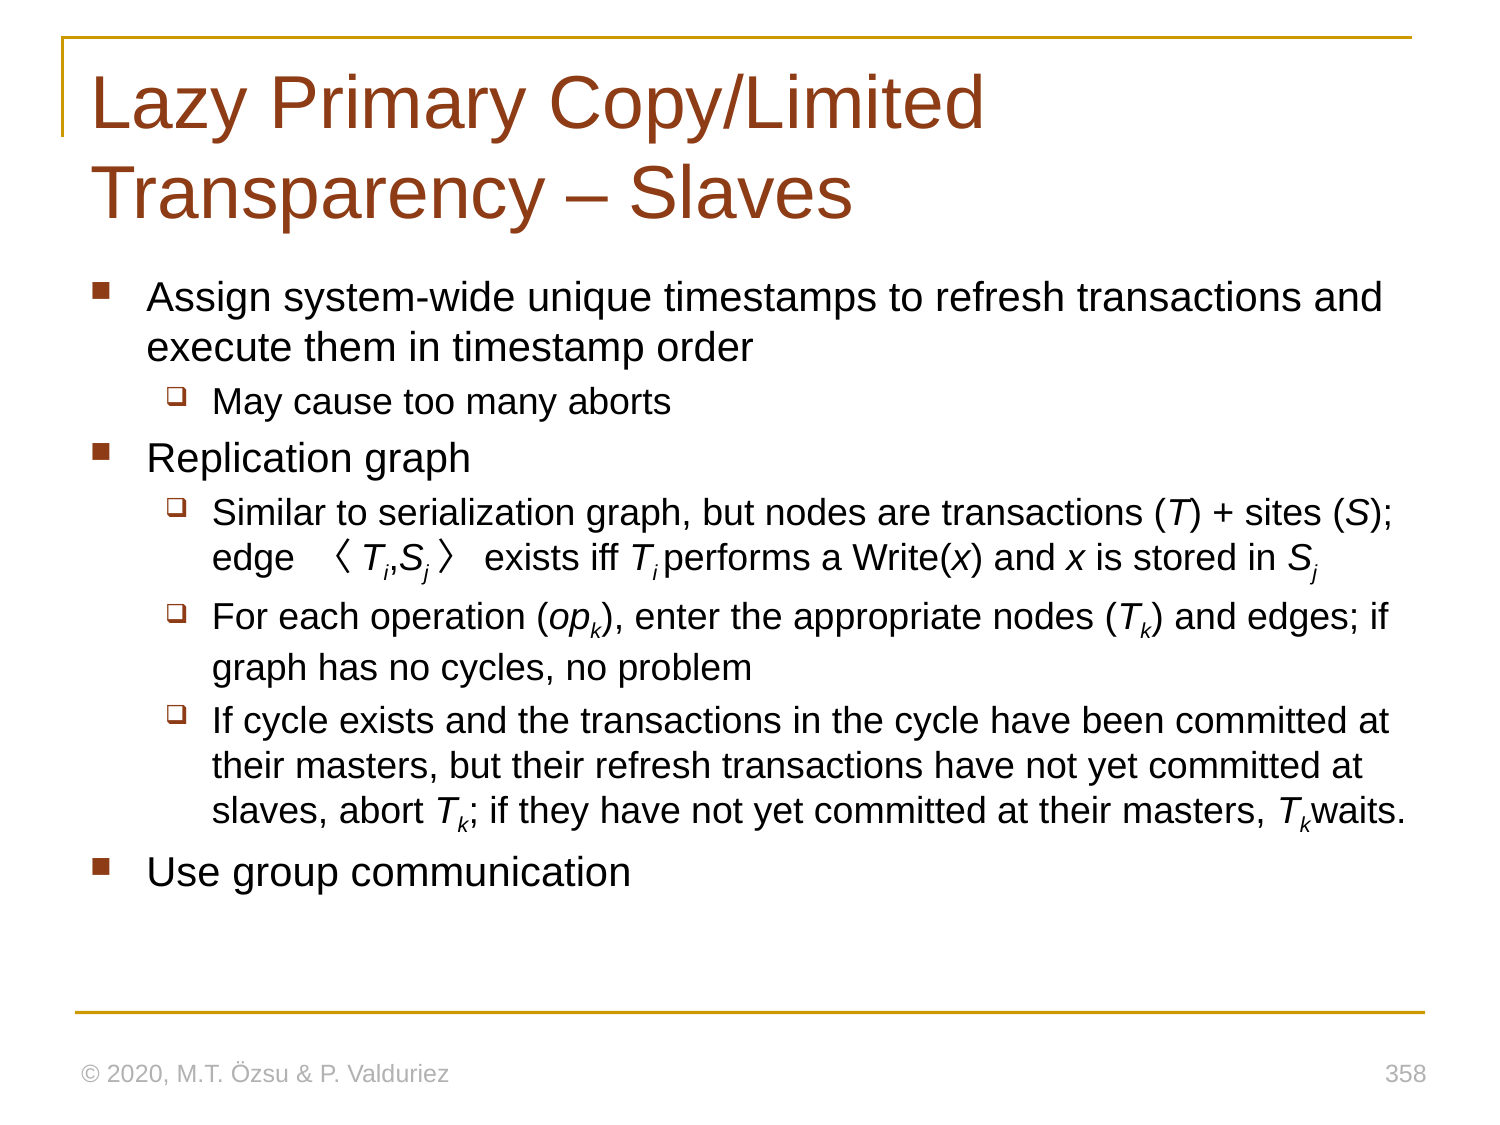

# Lazy Primary Copy/Limited Transparency – Slaves
Assign system-wide unique timestamps to refresh transactions and execute them in timestamp order
May cause too many aborts
Replication graph
Similar to serialization graph, but nodes are transactions (T) + sites (S); edge 〈Ti,Sj〉exists iff Ti performs a Write(x) and x is stored in Sj
For each operation (opk), enter the appropriate nodes (Tk) and edges; if graph has no cycles, no problem
If cycle exists and the transactions in the cycle have been committed at their masters, but their refresh transactions have not yet committed at slaves, abort Tk; if they have not yet committed at their masters, Tkwaits.
Use group communication
© 2020, M.T. Özsu & P. Valduriez
358